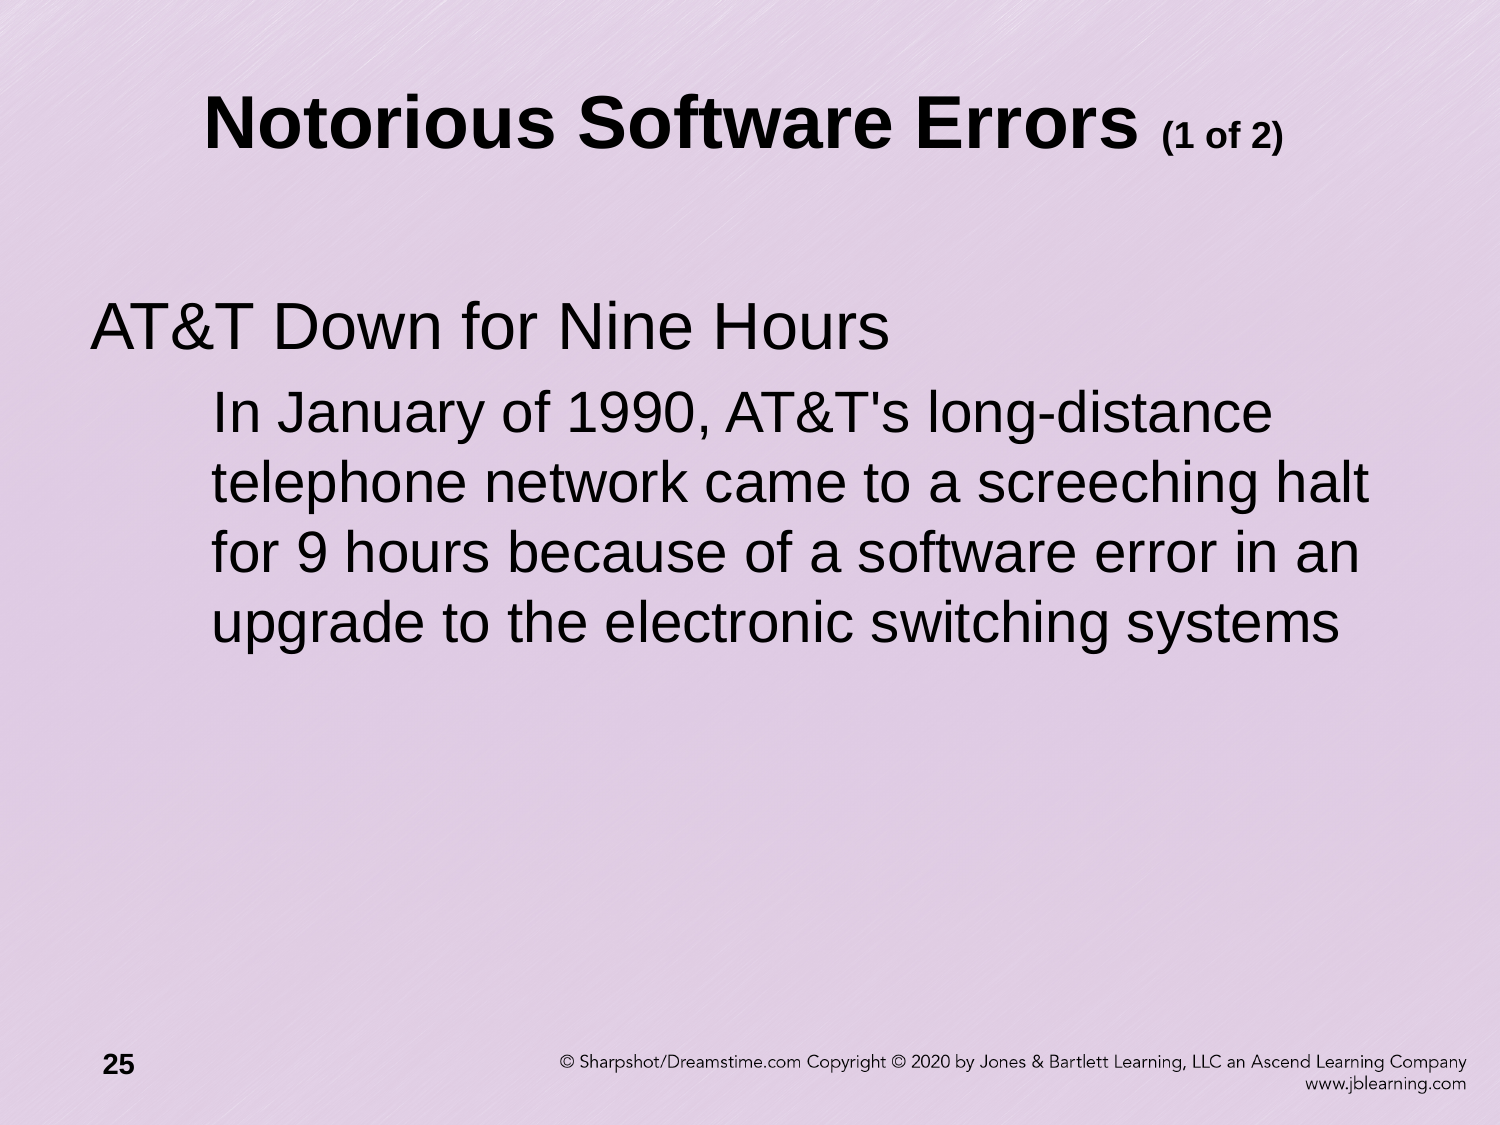

# Notorious Software Errors (1 of 2)
AT&T Down for Nine Hours
In January of 1990, AT&T's long-distance telephone network came to a screeching halt for 9 hours because of a software error in an upgrade to the electronic switching systems
25